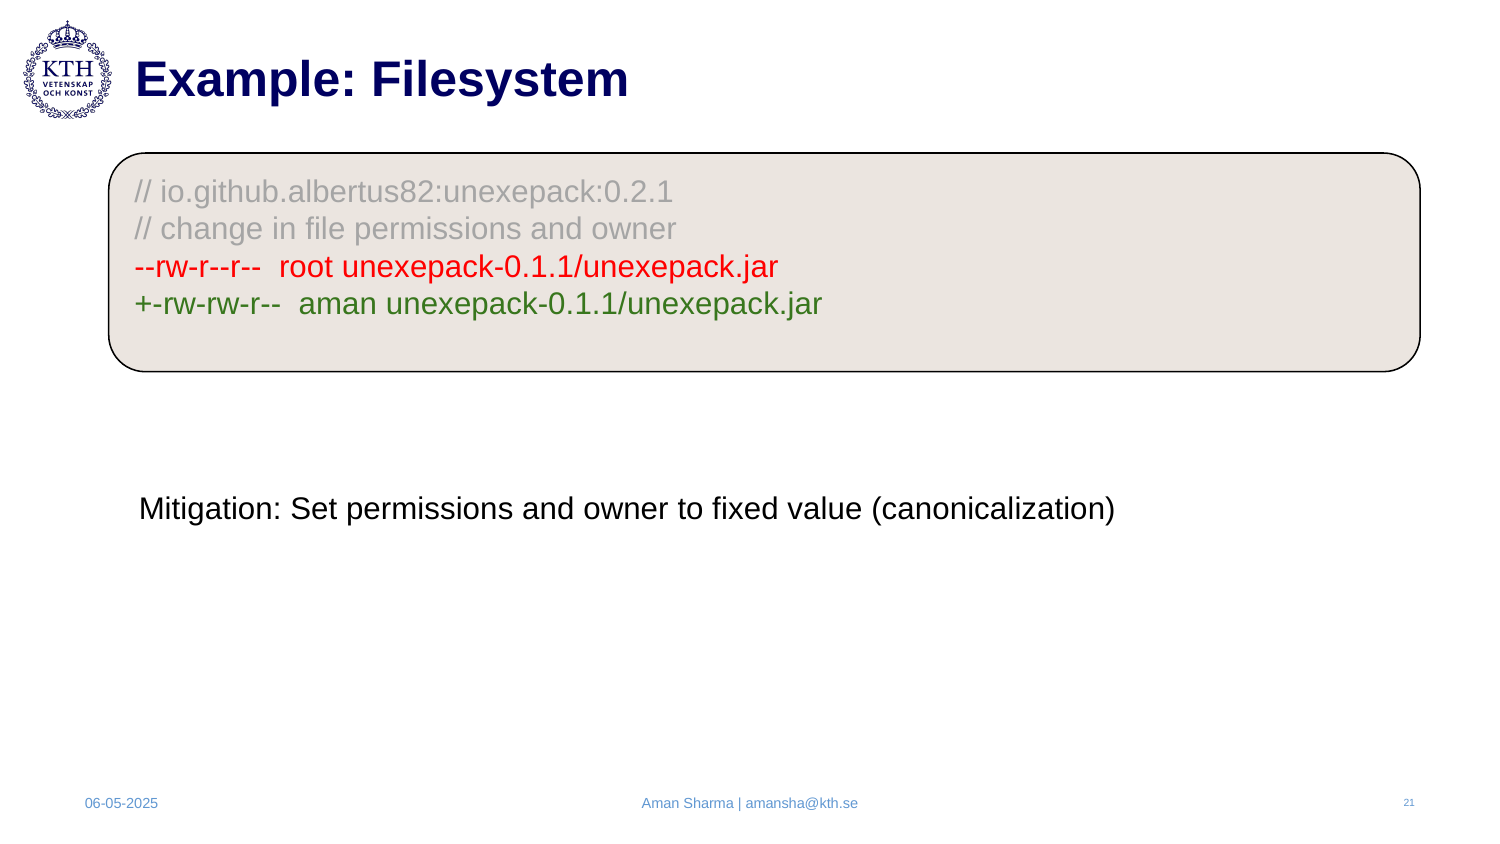

# Example: Filesystem
// io.github.albertus82:unexepack:0.2.1
// change in file permissions and owner
--rw-r--r--  root unexepack-0.1.1/unexepack.jar
+-rw-rw-r--  aman unexepack-0.1.1/unexepack.jar

Mitigation: Set permissions and owner to fixed value (canonicalization)
Aman Sharma | amansha@kth.se
06-05-2025
21